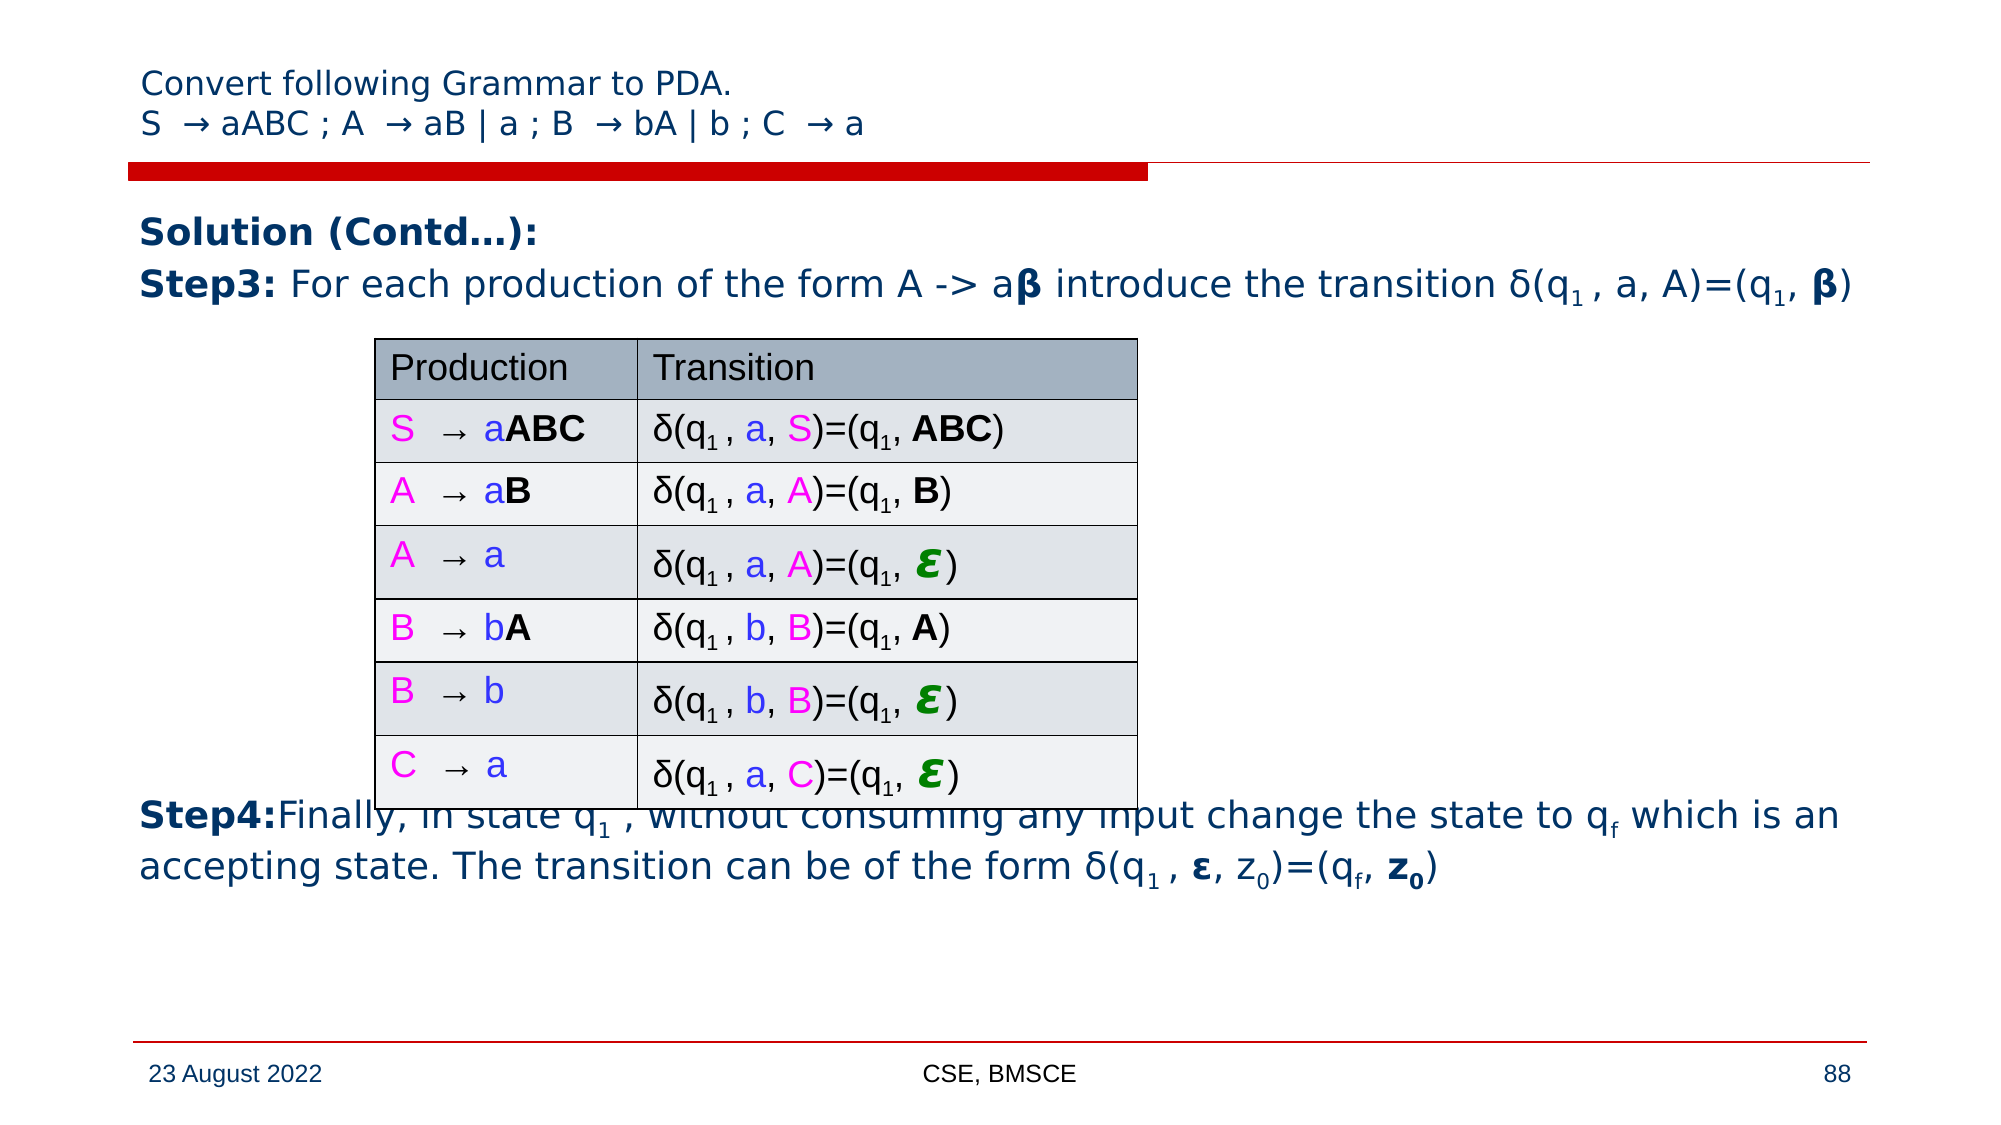

# Convert following Grammar to PDA. S  → aABC ; A  → aB | a ; B  → bA | b ; C  → a
Solution (Contd…):
Step3: For each production of the form A -> aβ introduce the transition δ(q1 , a, A)=(q1, β)

Step4:Finally, in state q1 , without consuming any input change the state to qf which is an accepting state. The transition can be of the form δ(q1 , ε, z0)=(qf, z0)

| Production | Transition |
| --- | --- |
| S → aABC | δ(q1 , a, S)=(q1, ABC) |
| A → aB | δ(q1 , a, A)=(q1, B) |
| A → a | δ(q1 , a, A)=(q1, 𝞮) |
| B → bA | δ(q1 , b, B)=(q1, A) |
| B → b | δ(q1 , b, B)=(q1, 𝞮) |
| C → a | δ(q1 , a, C)=(q1, 𝞮) |
CSE, BMSCE
88
23 August 2022